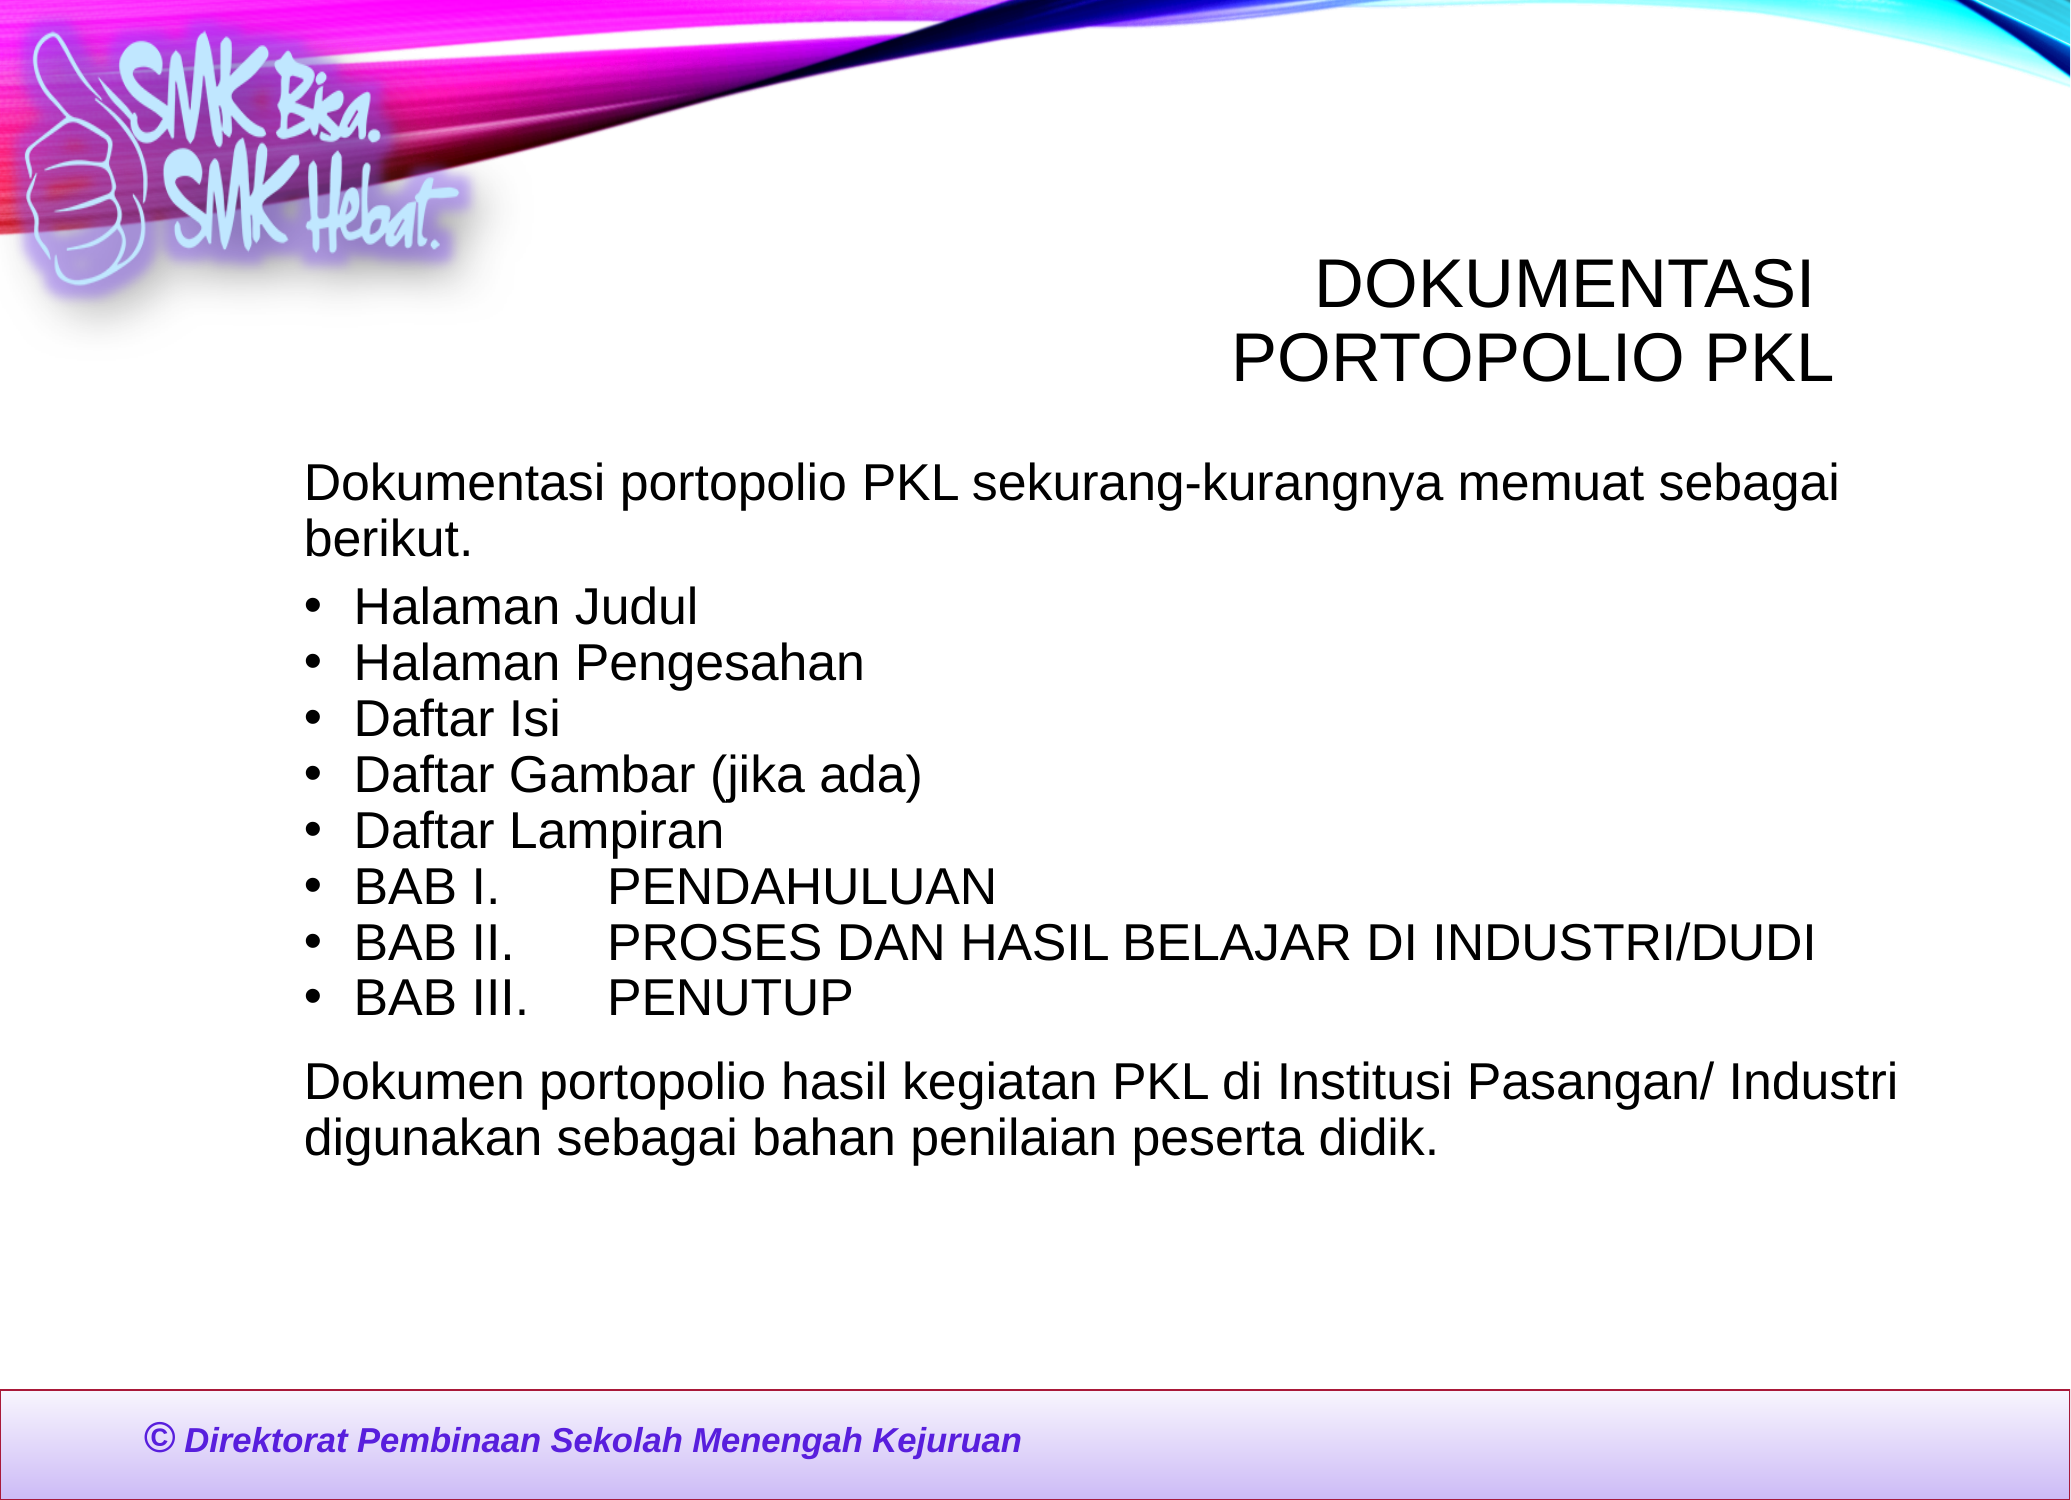

# Dokumentasi portopolio PKL
Dokumentasi portopolio PKL sekurang-kurangnya memuat sebagai berikut.
Halaman Judul
Halaman Pengesahan
Daftar Isi
Daftar Gambar (jika ada)
Daftar Lampiran
BAB I.	PENDAHULUAN
BAB II.	PROSES DAN HASIL BELAJAR DI INDUSTRI/DUDI
BAB III.	PENUTUP
Dokumen portopolio hasil kegiatan PKL di Institusi Pasangan/ Industri digunakan sebagai bahan penilaian peserta didik.